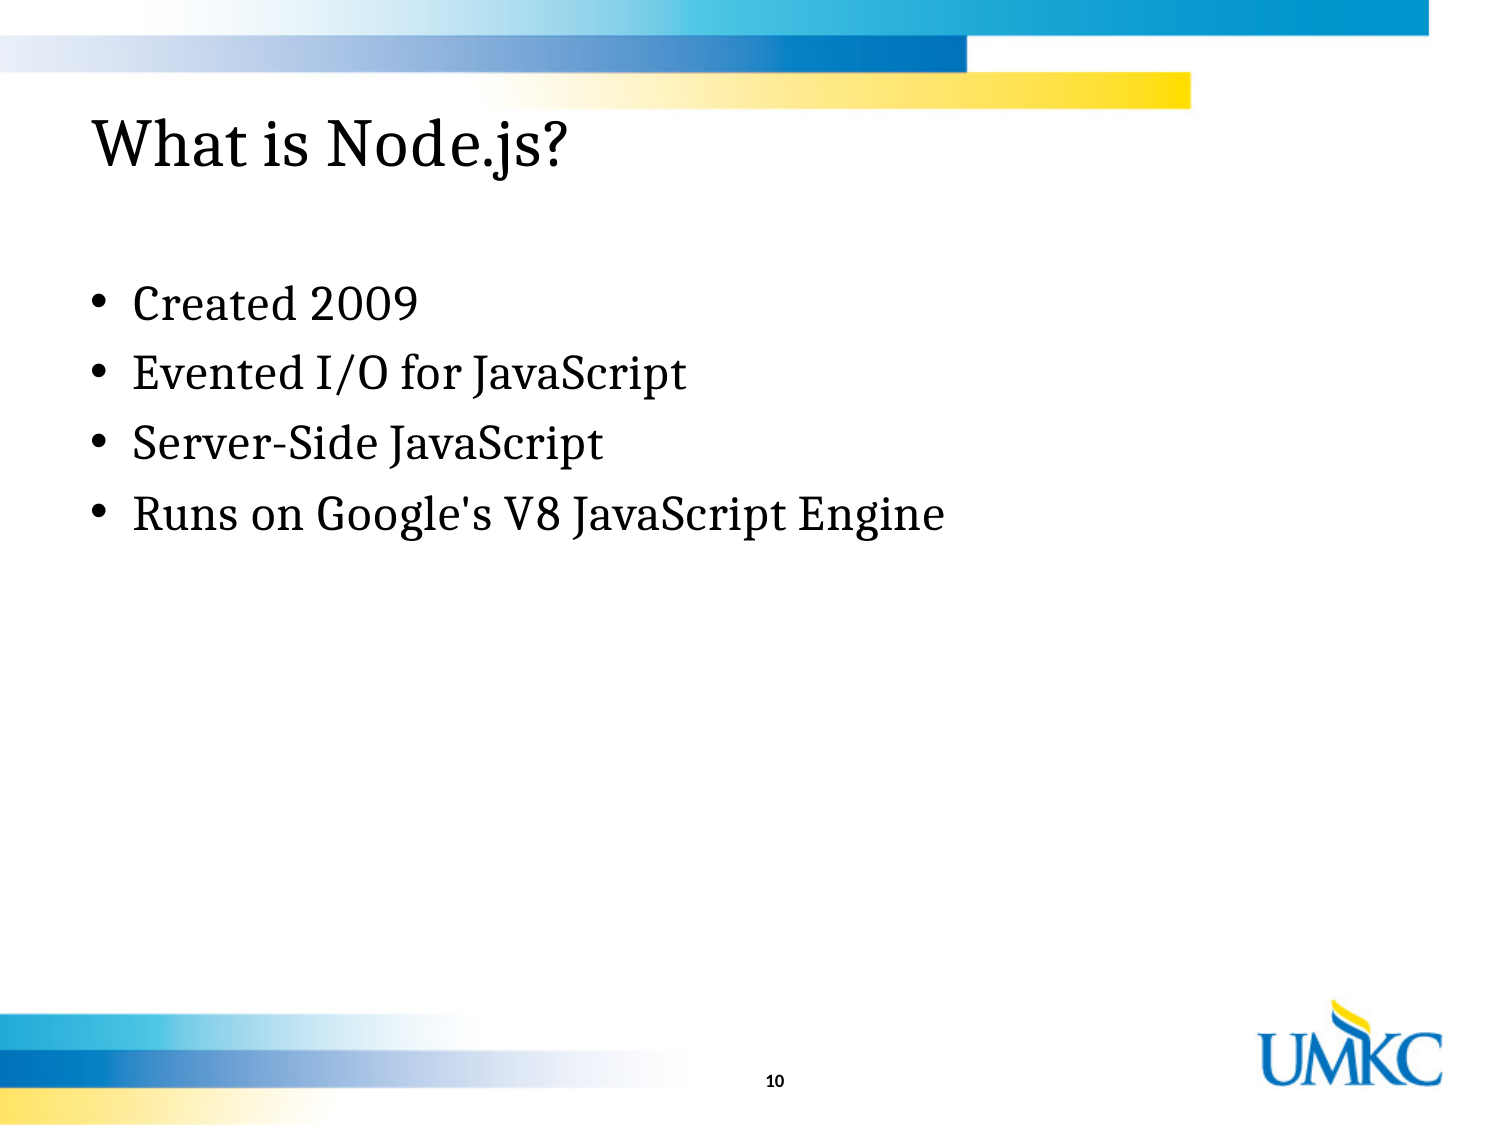

# What is Node.js?
Created 2009
Evented I/O for JavaScript
Server-Side JavaScript
Runs on Google's V8 JavaScript Engine
10